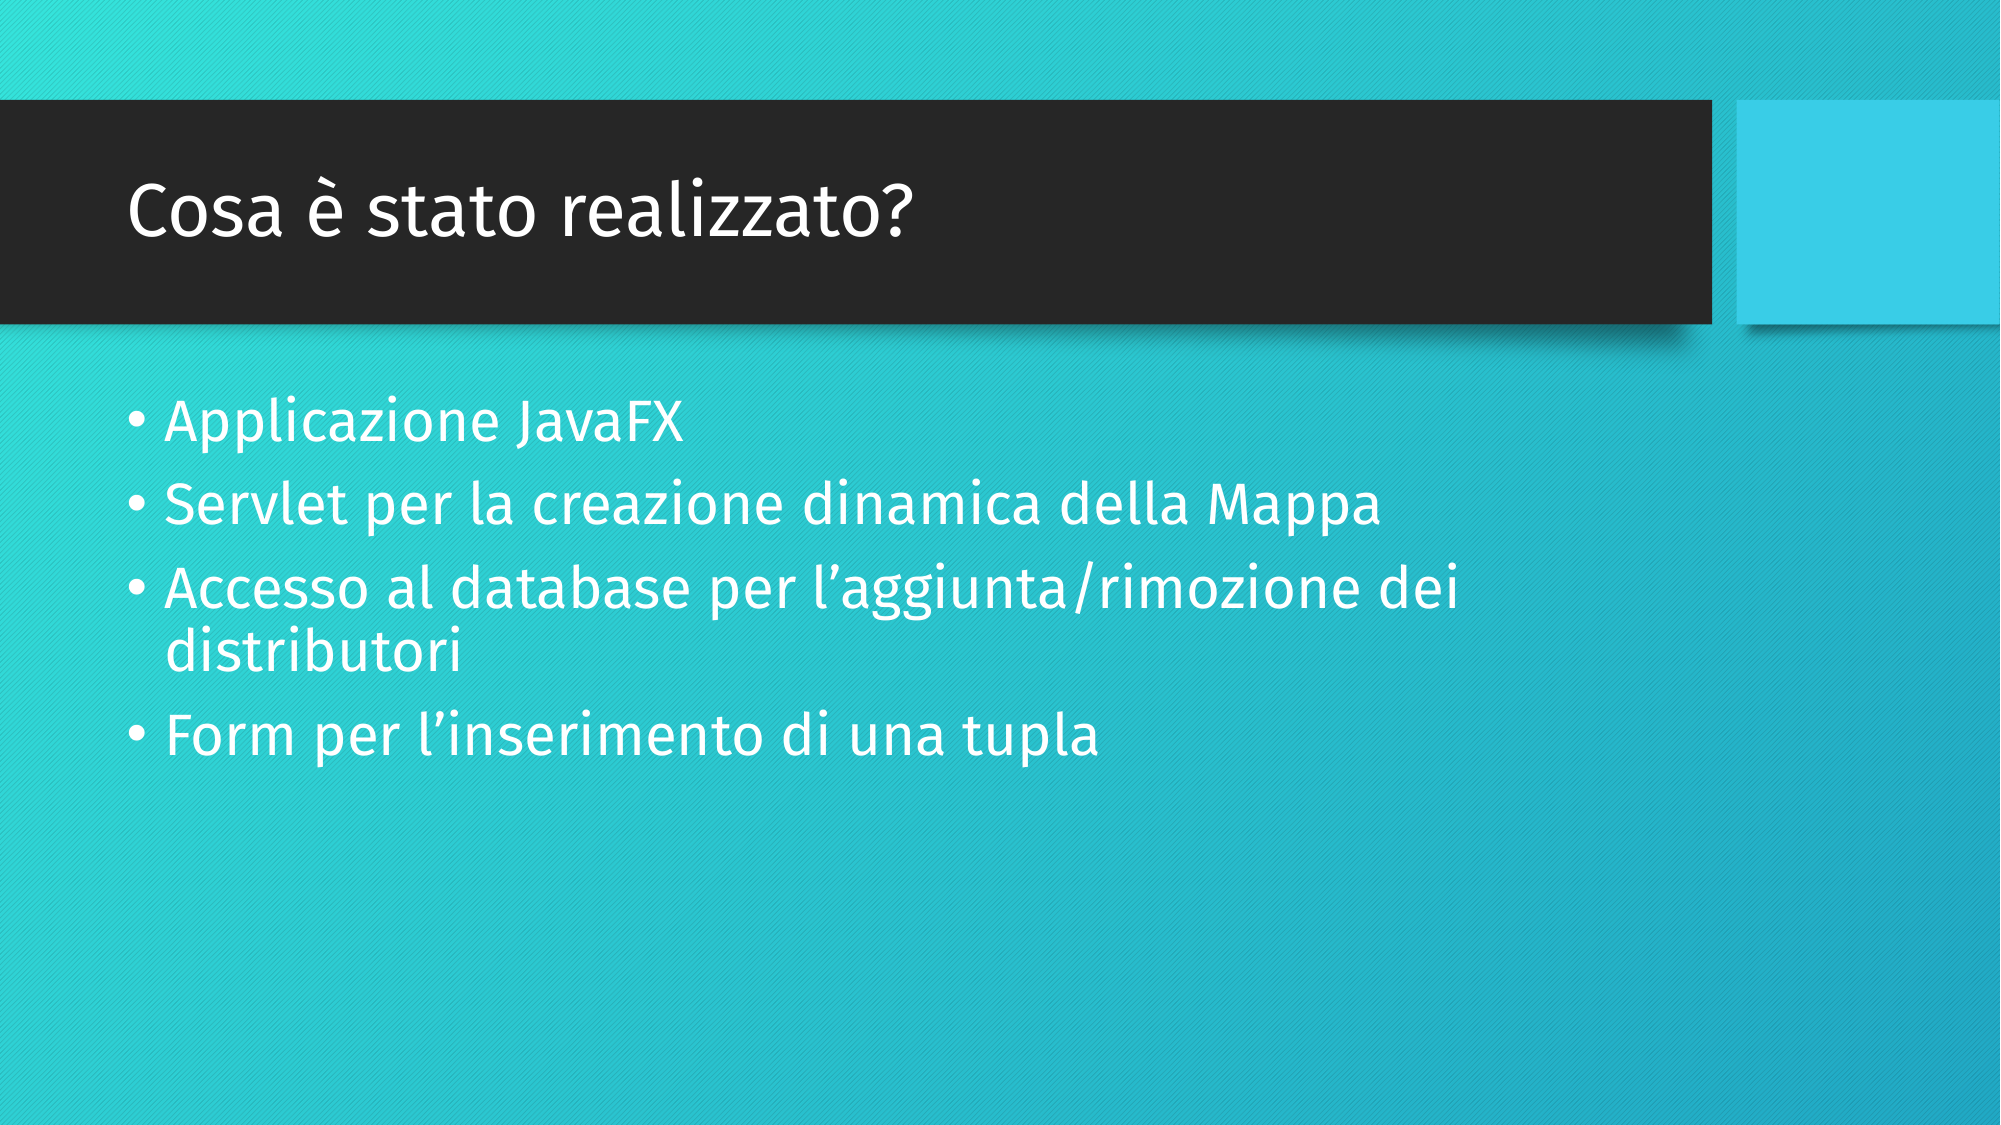

# Cosa è stato realizzato?
Applicazione JavaFX
Servlet per la creazione dinamica della Mappa
Accesso al database per l’aggiunta/rimozione dei distributori
Form per l’inserimento di una tupla